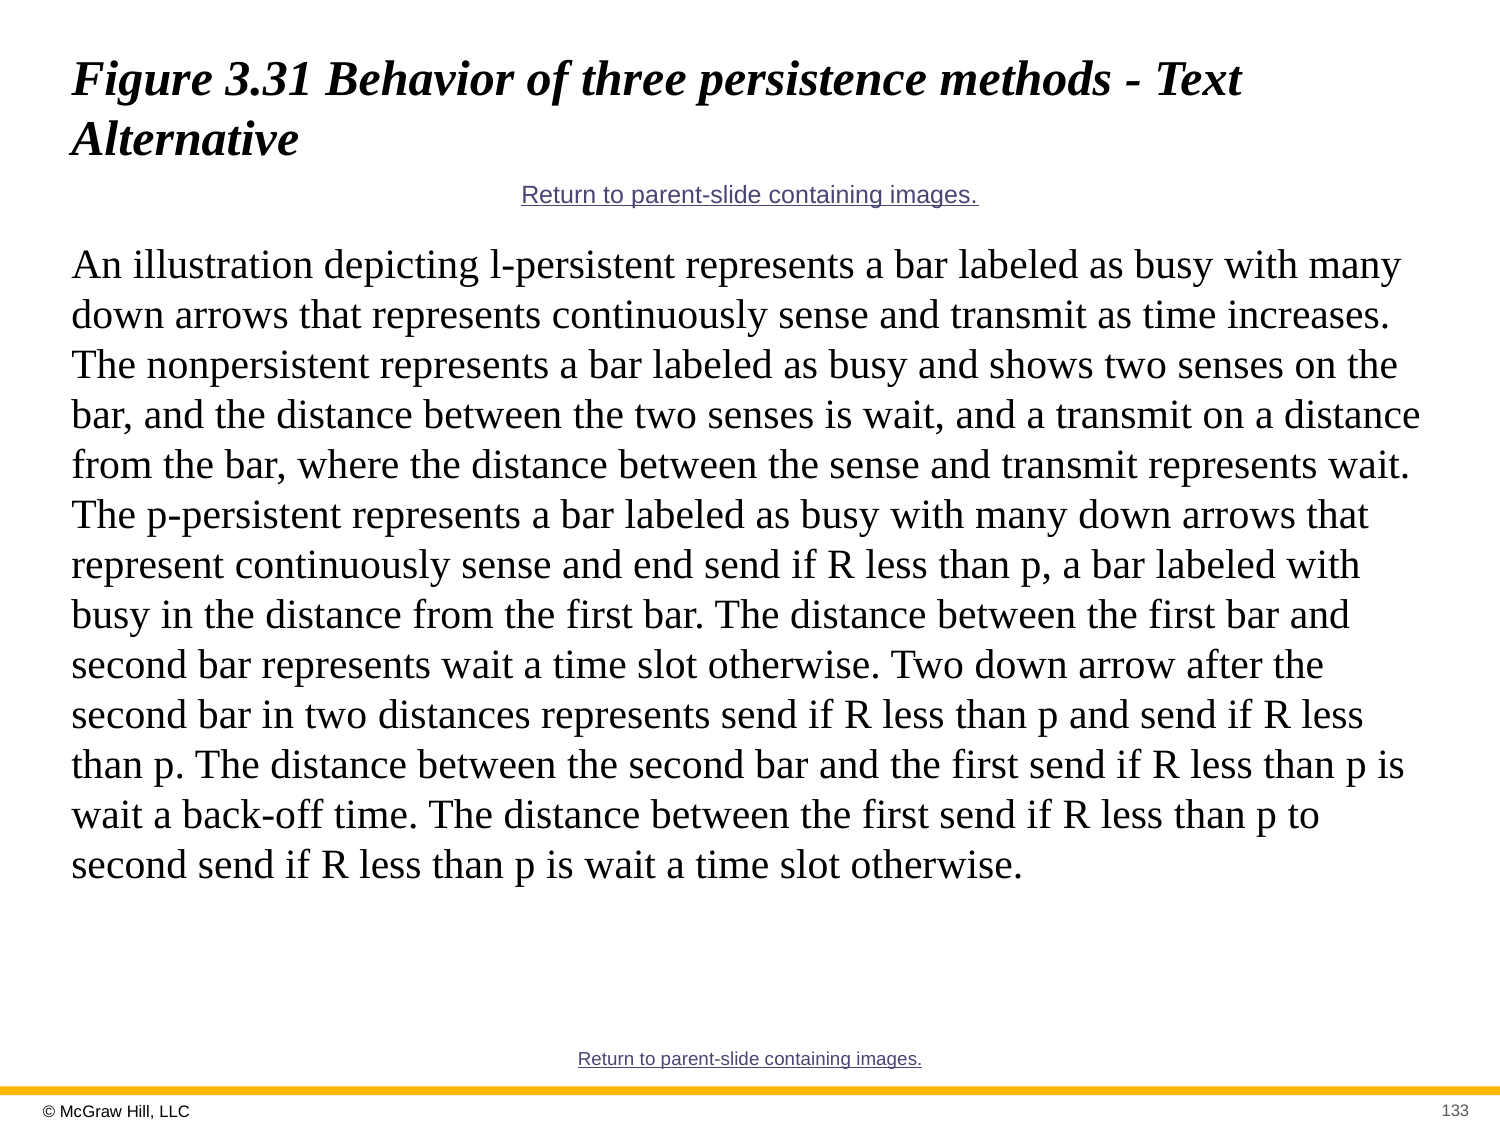

# Figure 3.31 Behavior of three persistence methods - Text Alternative
Return to parent-slide containing images.
An illustration depicting l-persistent represents a bar labeled as busy with many down arrows that represents continuously sense and transmit as time increases. The nonpersistent represents a bar labeled as busy and shows two senses on the bar, and the distance between the two senses is wait, and a transmit on a distance from the bar, where the distance between the sense and transmit represents wait. The p-persistent represents a bar labeled as busy with many down arrows that represent continuously sense and end send if R less than p, a bar labeled with busy in the distance from the first bar. The distance between the first bar and second bar represents wait a time slot otherwise. Two down arrow after the second bar in two distances represents send if R less than p and send if R less than p. The distance between the second bar and the first send if R less than p is wait a back-off time. The distance between the first send if R less than p to second send if R less than p is wait a time slot otherwise.
Return to parent-slide containing images.
133